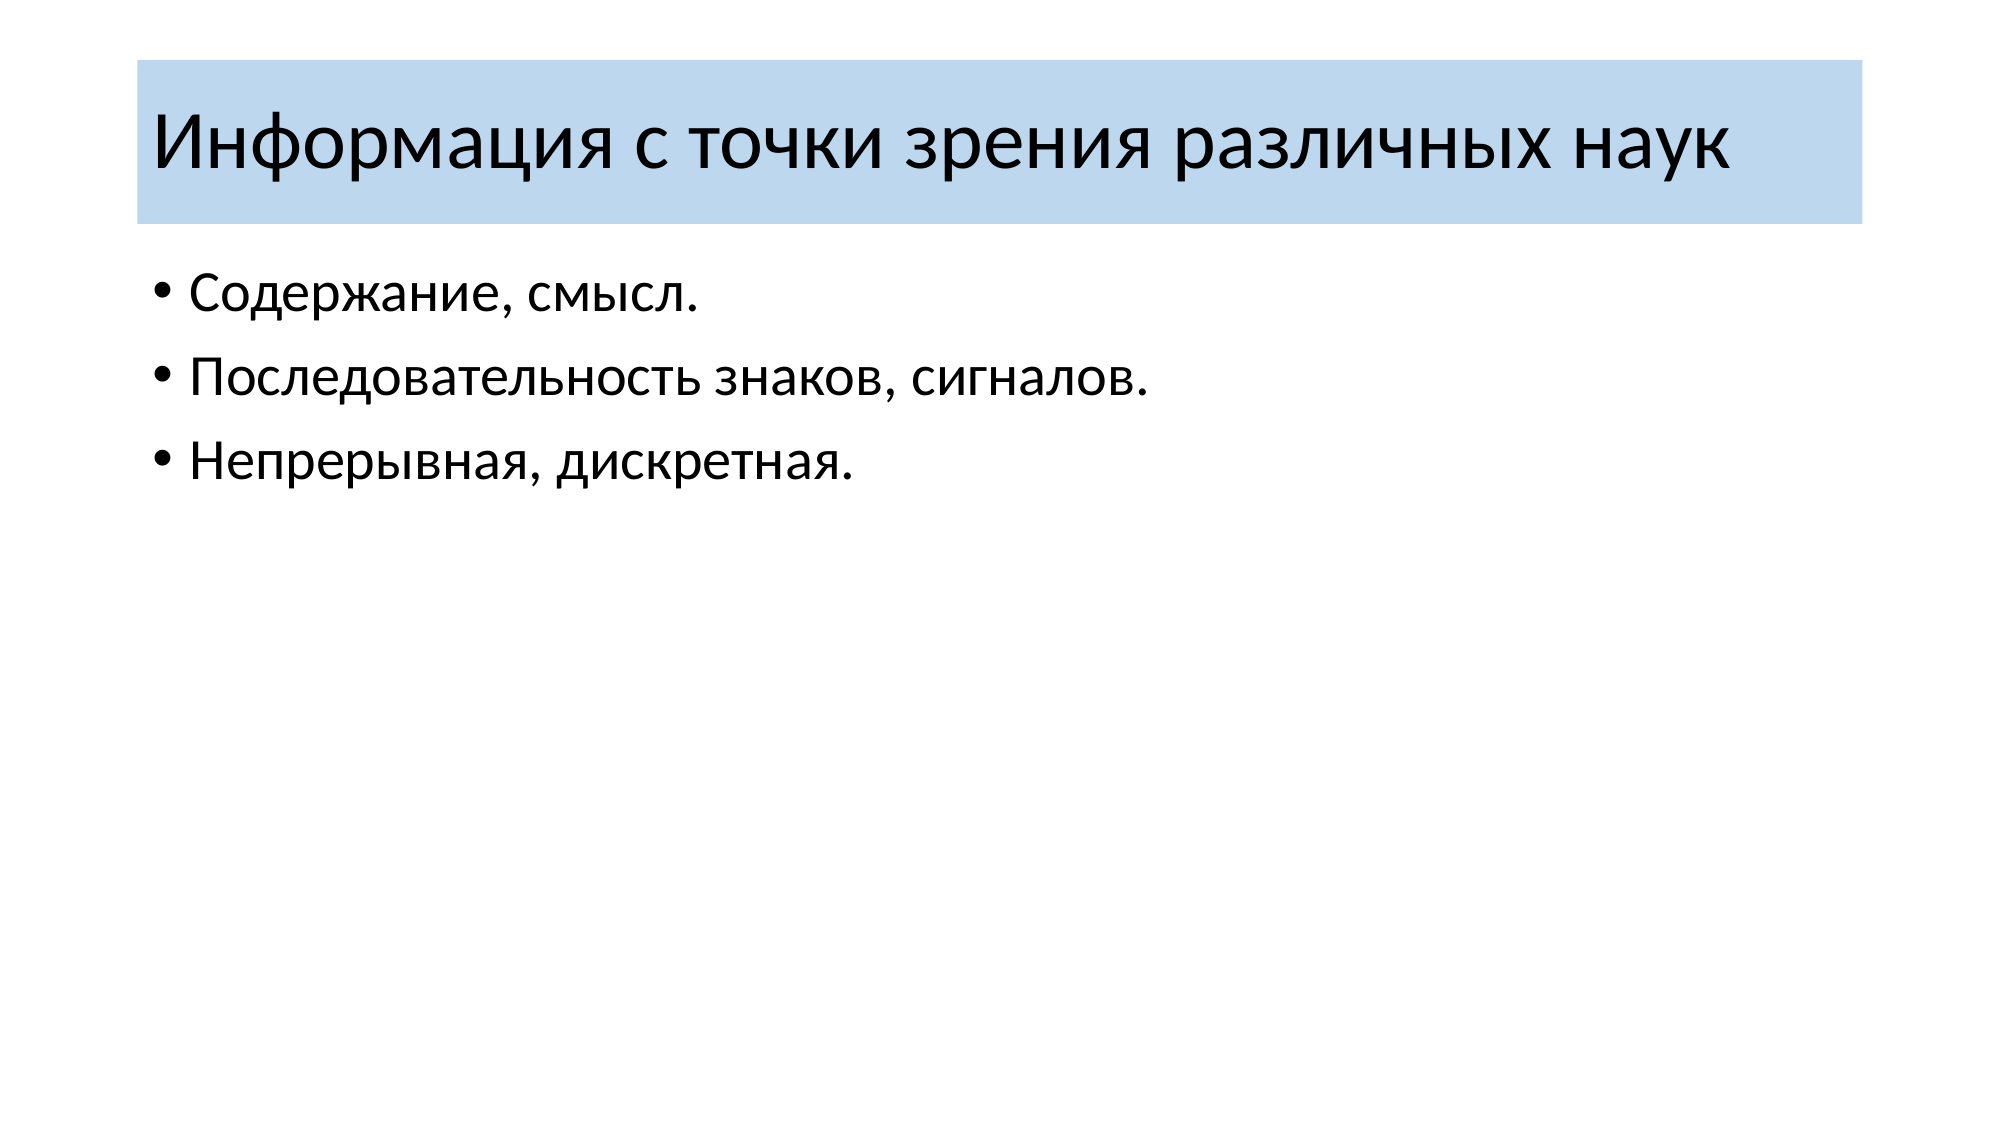

# Информация с точки зрения различных наук
Содержание, смысл.
Последовательность знаков, сигналов.
Непрерывная, дискретная.